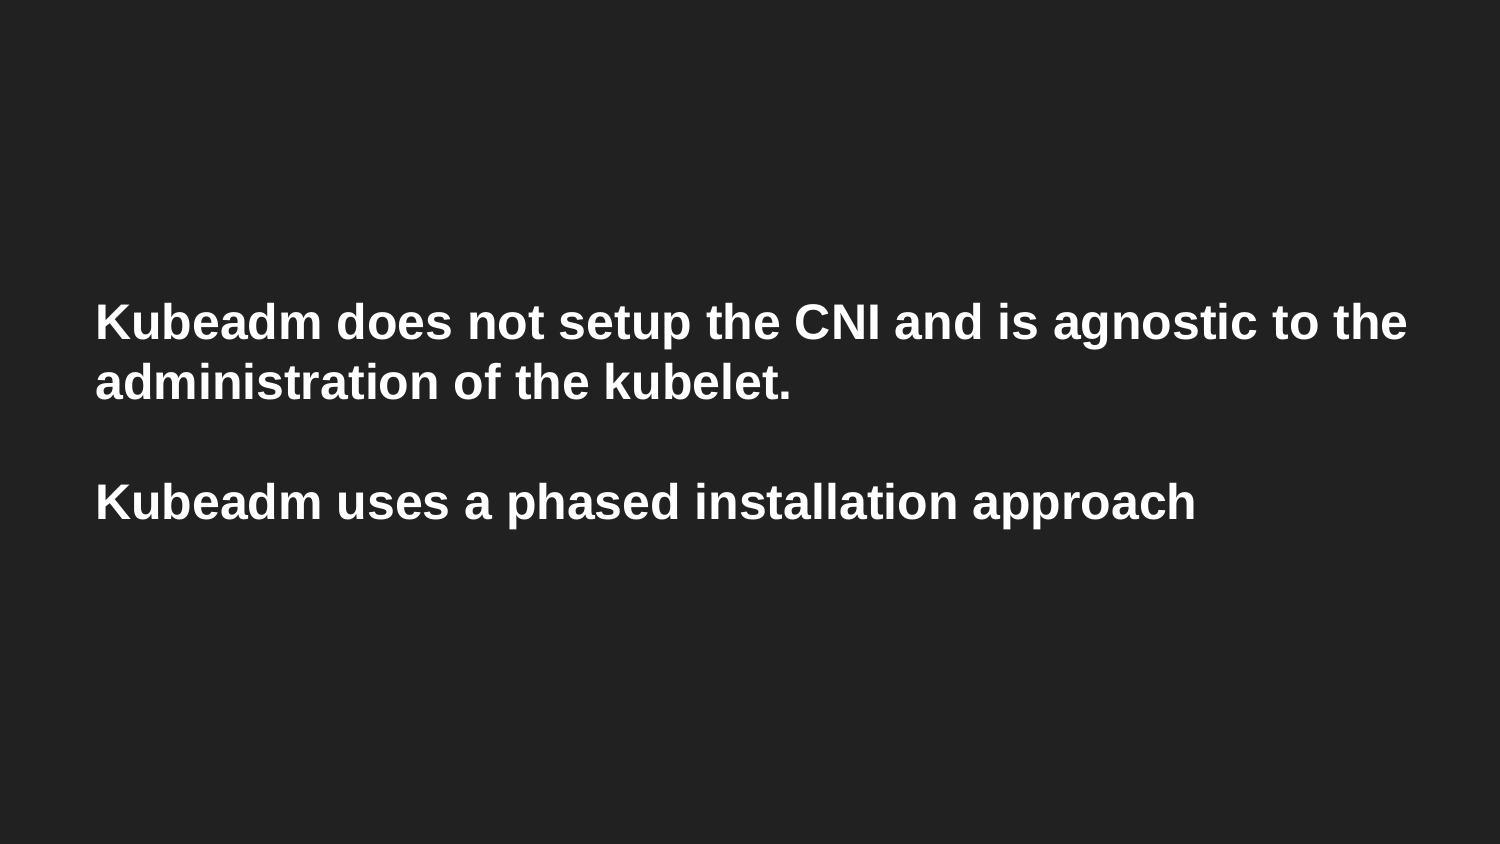

# Kubeadm does not setup the CNI and is agnostic to the administration of the kubelet.

Kubeadm uses a phased installation approach